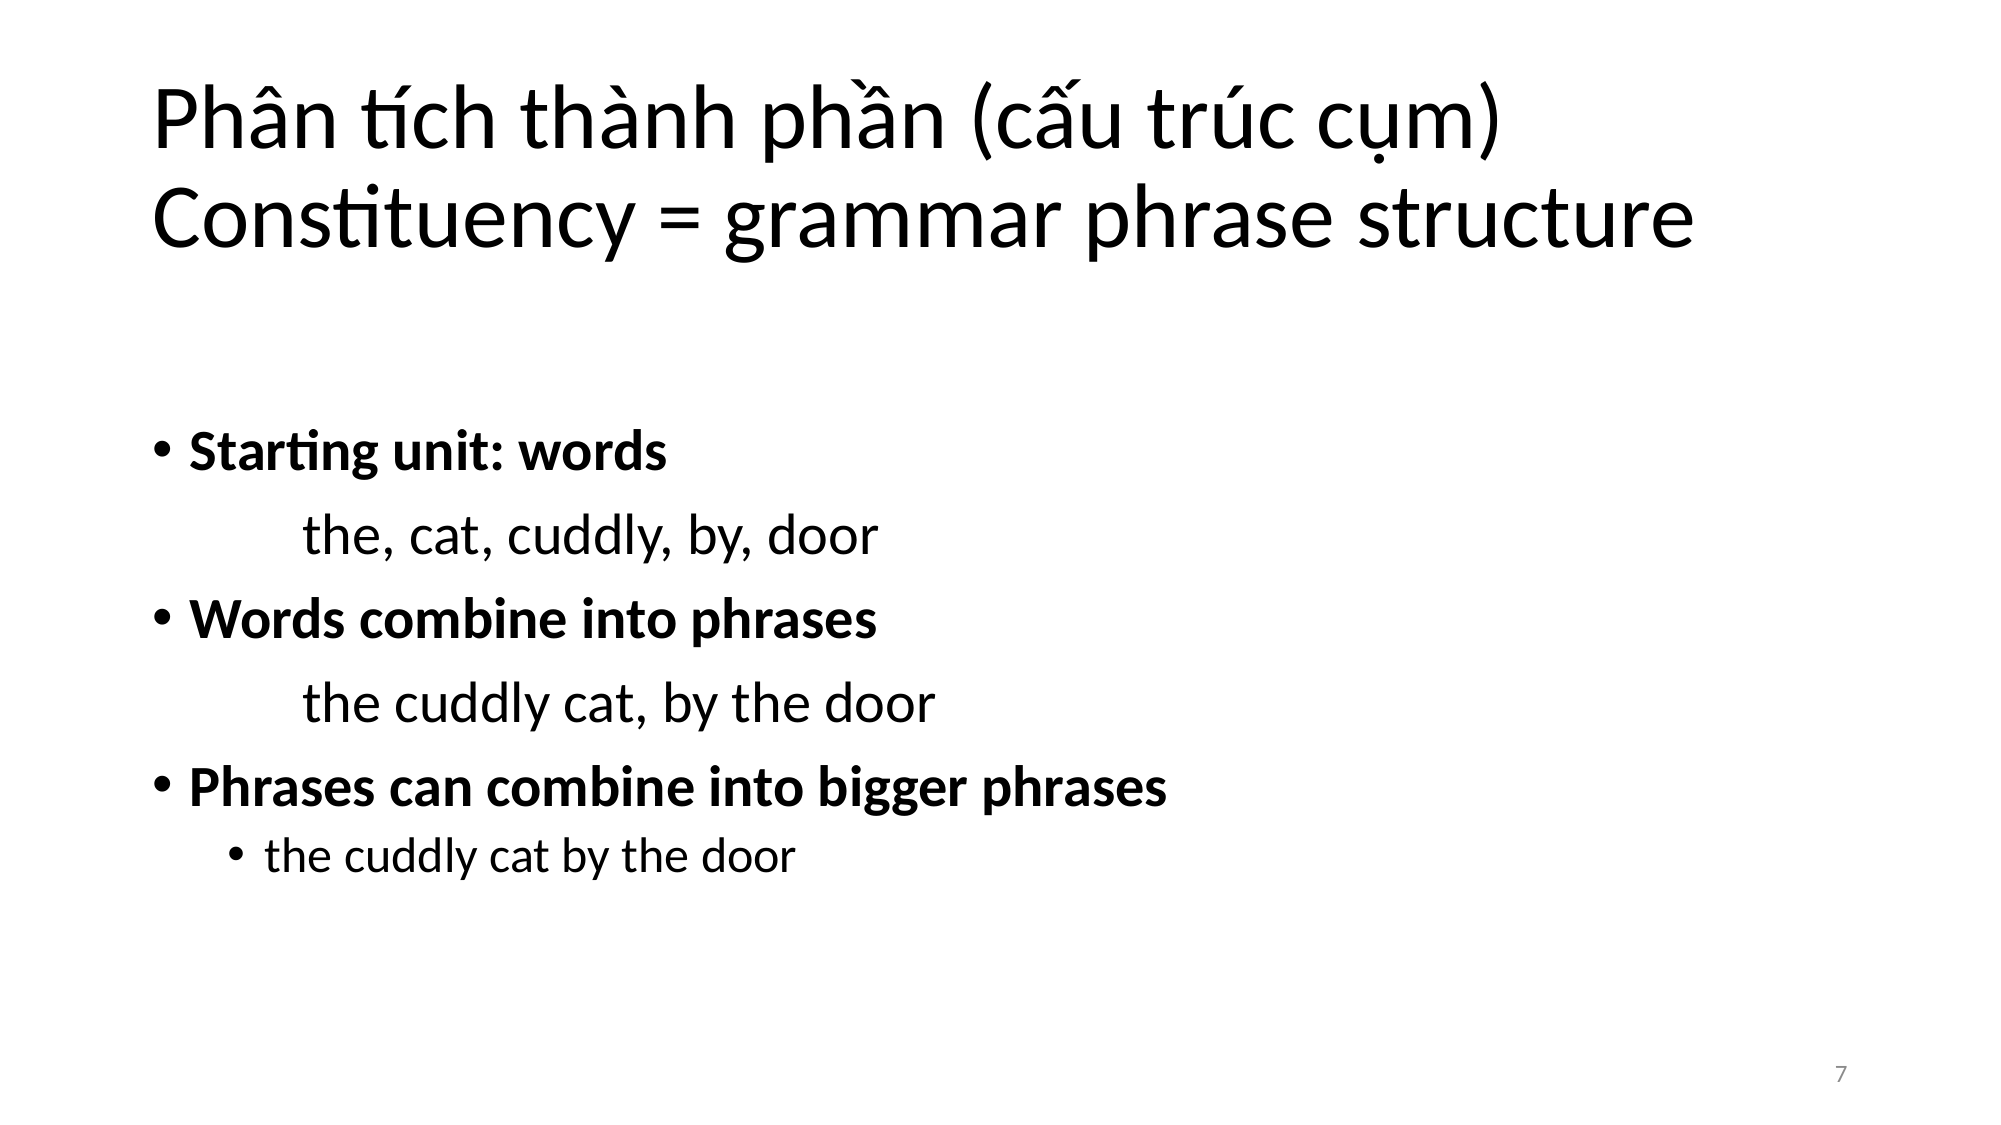

# Phân tích thành phần (cấu trúc cụm) Constituency = grammar phrase structure
Starting unit: words
	the, cat, cuddly, by, door
Words combine into phrases
	the cuddly cat, by the door
Phrases can combine into bigger phrases
the cuddly cat by the door

7